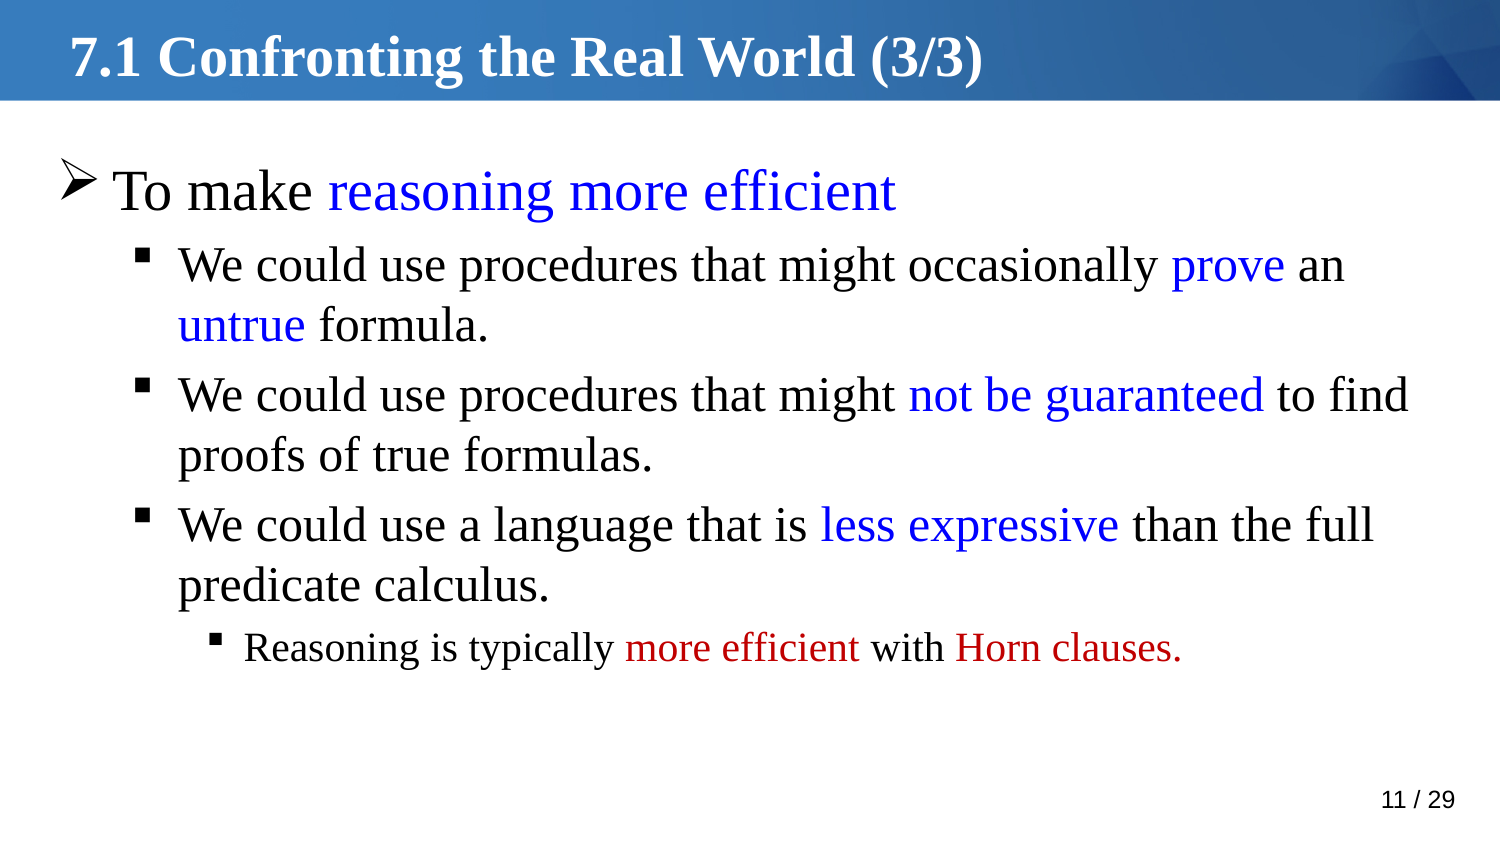

# 7.1 Confronting the Real World (3/3)
To make reasoning more efficient
We could use procedures that might occasionally prove an untrue formula.
We could use procedures that might not be guaranteed to find proofs of true formulas.
We could use a language that is less expressive than the full predicate calculus.
Reasoning is typically more efficient with Horn clauses.